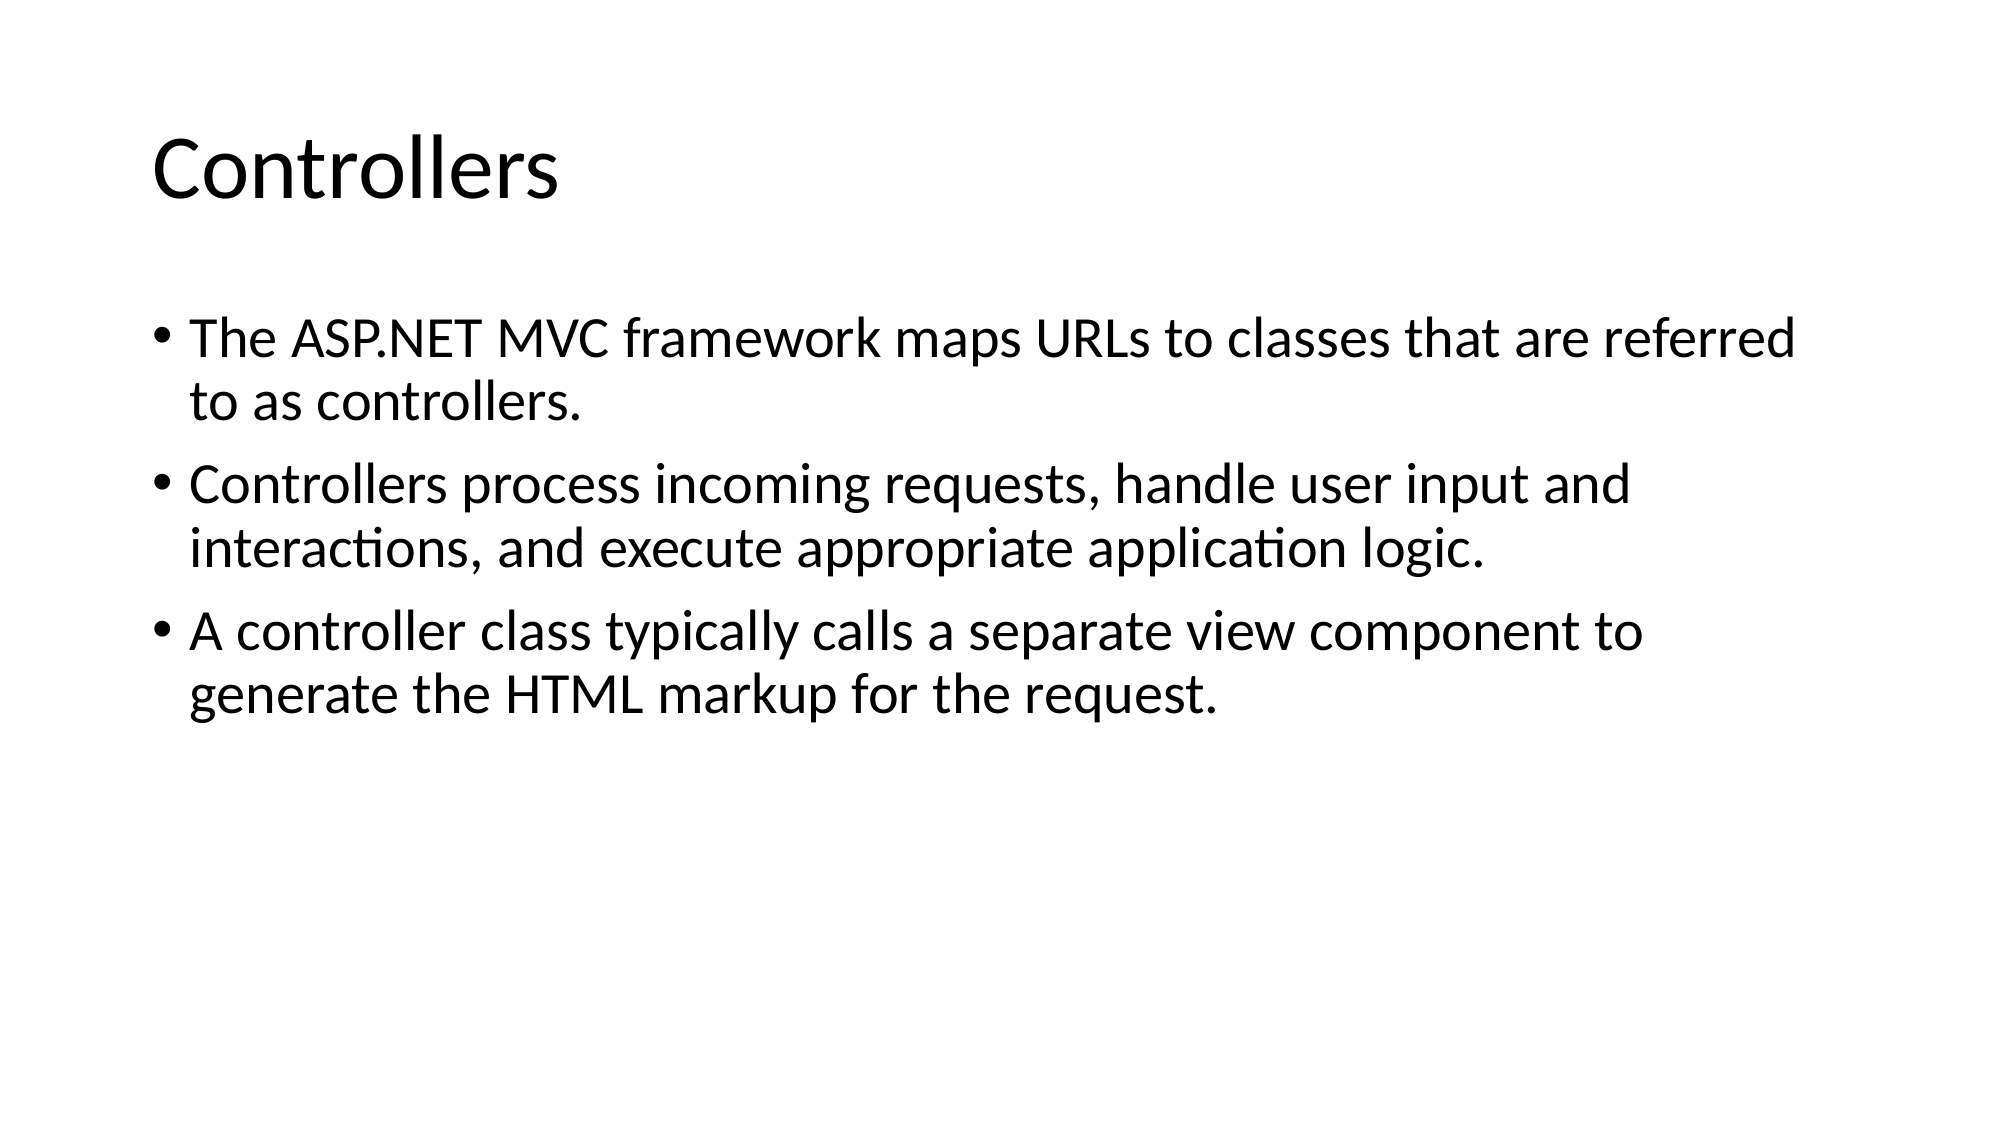

# Controllers
The ASP.NET MVC framework maps URLs to classes that are referred to as controllers.
Controllers process incoming requests, handle user input and interactions, and execute appropriate application logic.
A controller class typically calls a separate view component to generate the HTML markup for the request.